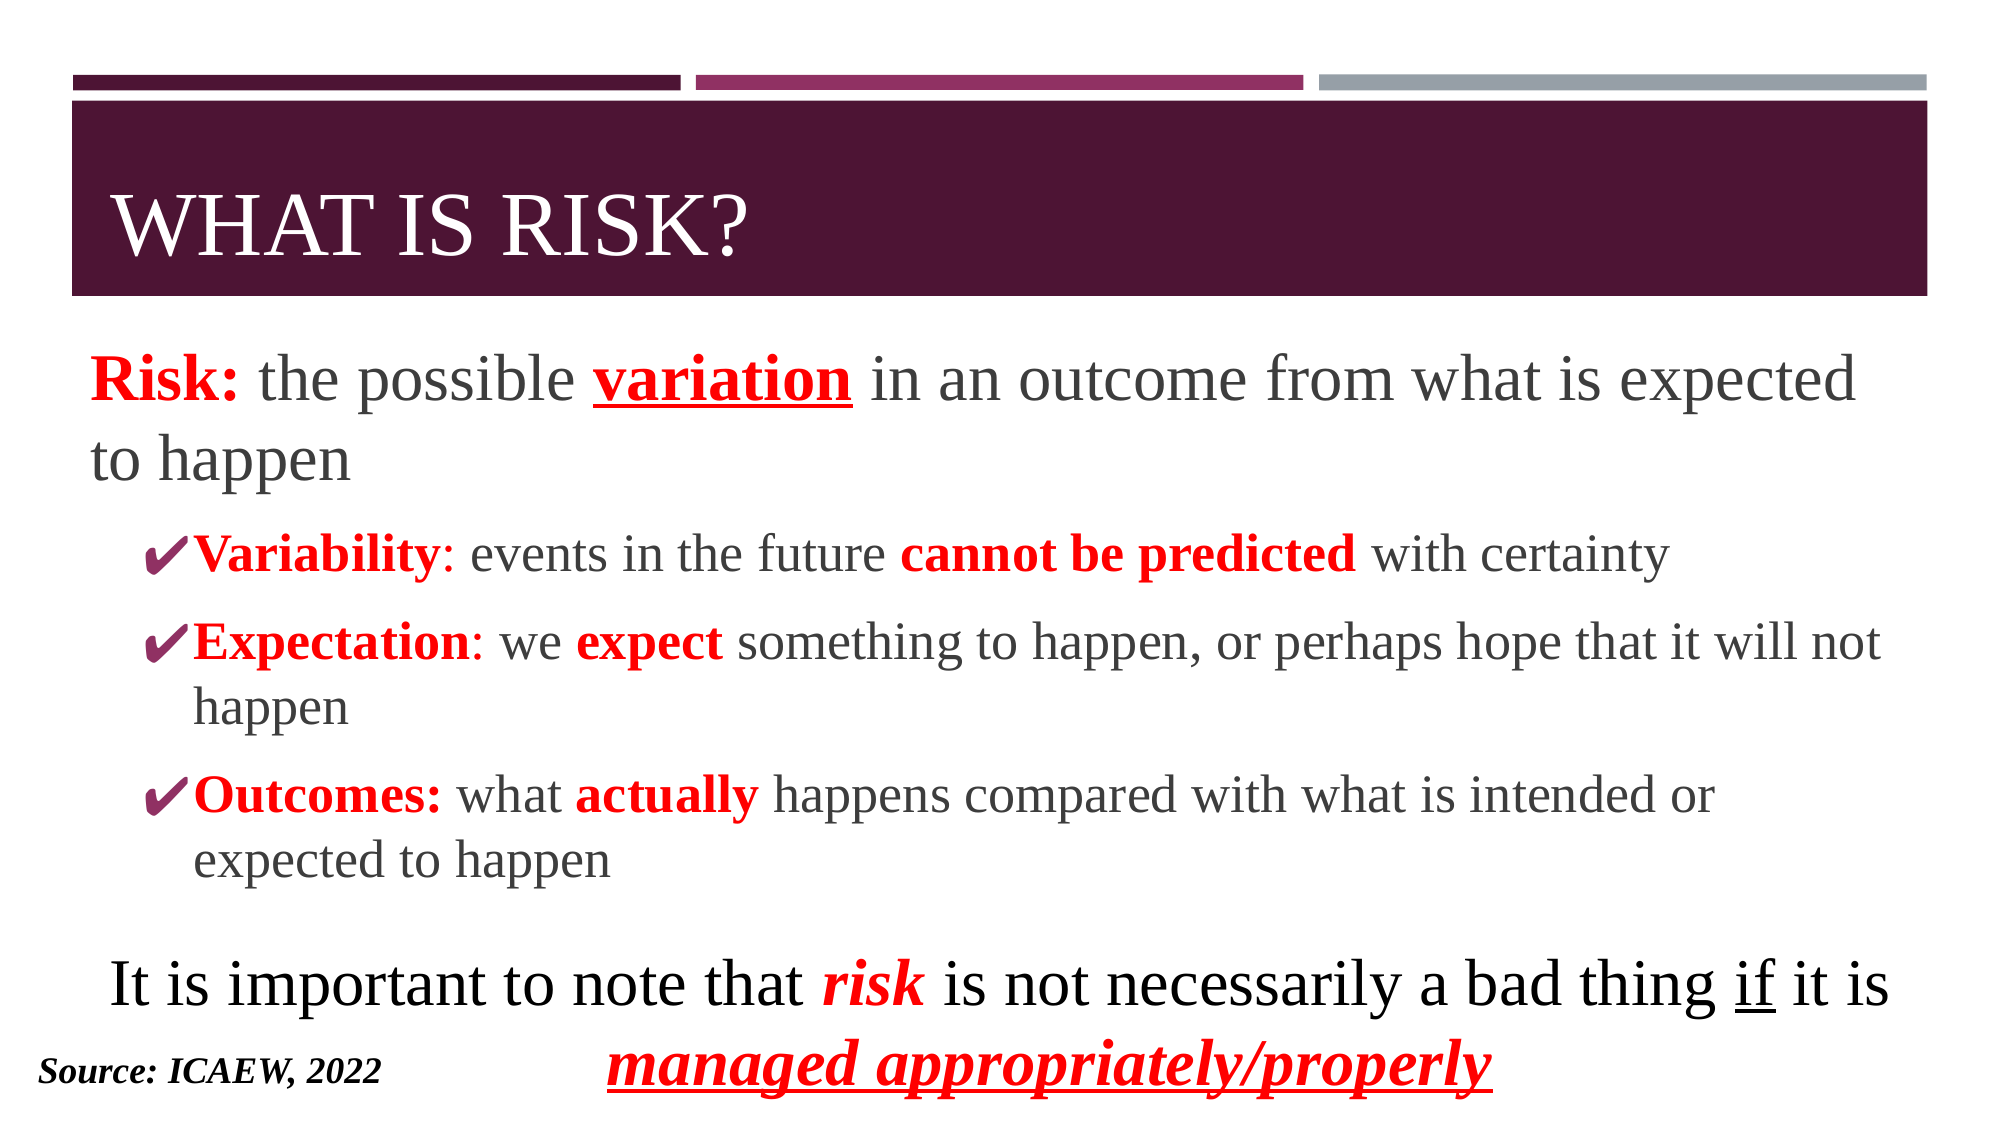

# WHAT IS RISK?
Risk: the possible variation in an outcome from what is expected to happen
Variability: events in the future cannot be predicted with certainty
Expectation: we expect something to happen, or perhaps hope that it will not happen
Outcomes: what actually happens compared with what is intended or expected to happen
It is important to note that risk is not necessarily a bad thing if it is managed appropriately/properly
Source: ICAEW, 2022